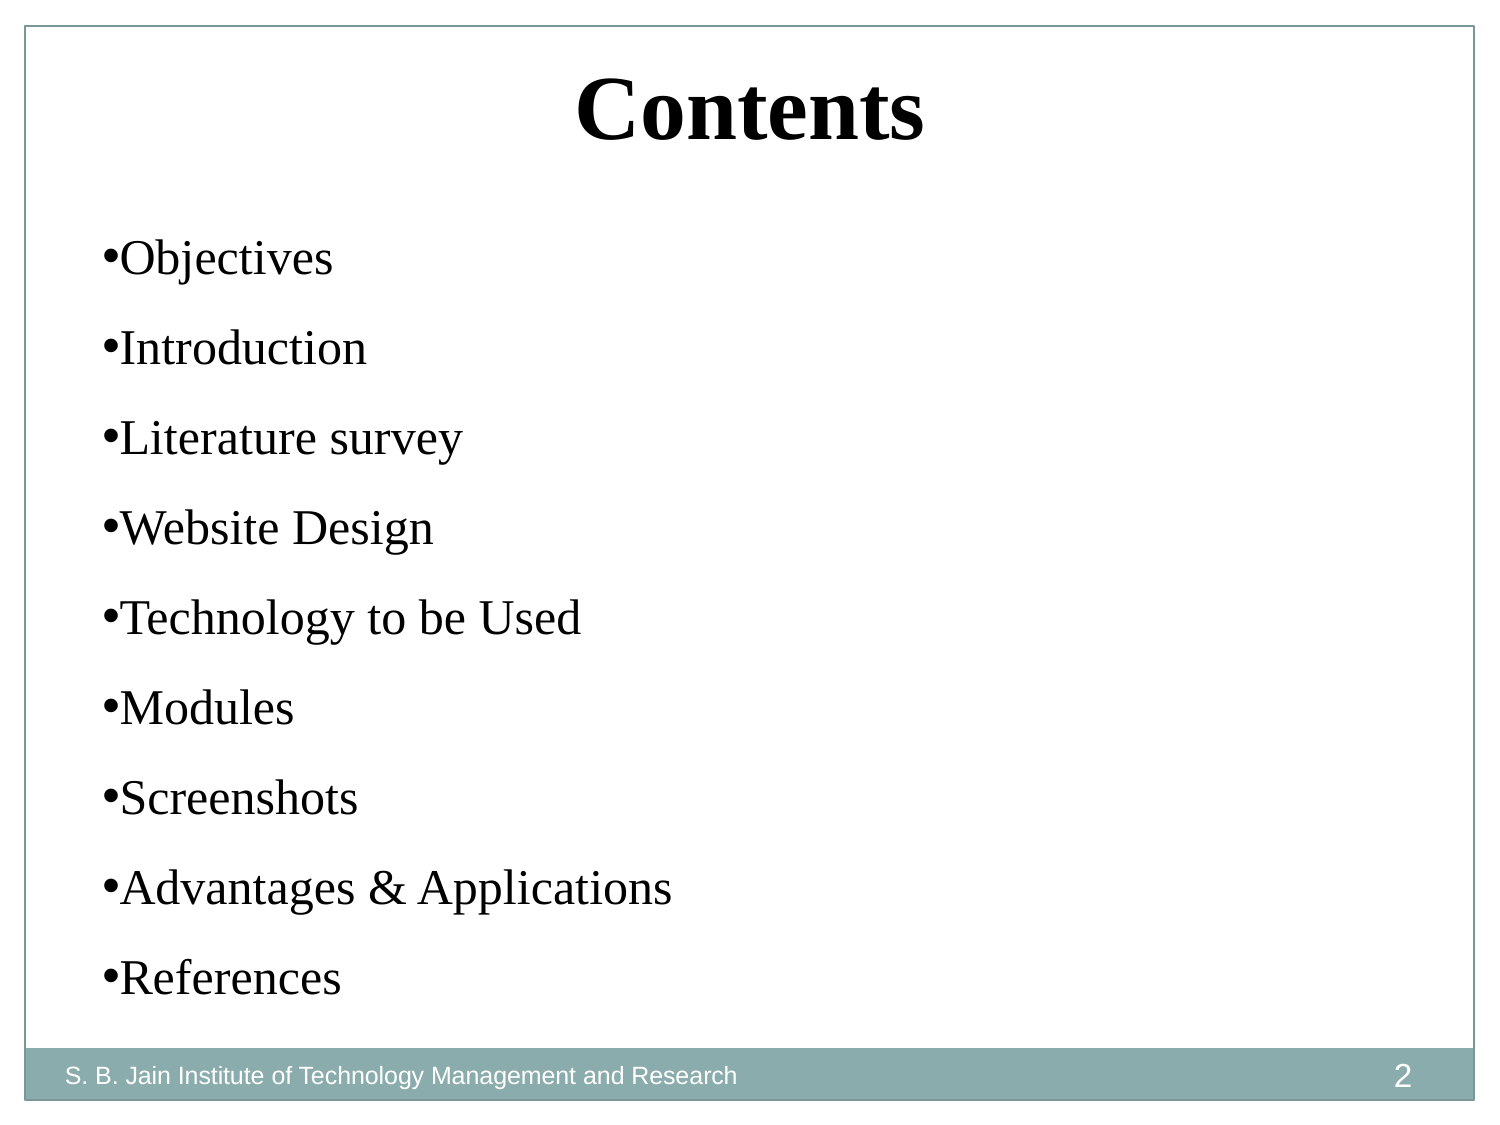

Contents
Objectives
Introduction
Literature survey
Website Design
Technology to be Used
Modules
Screenshots
Advantages & Applications
References
2
S. B. Jain Institute of Technology Management and Research